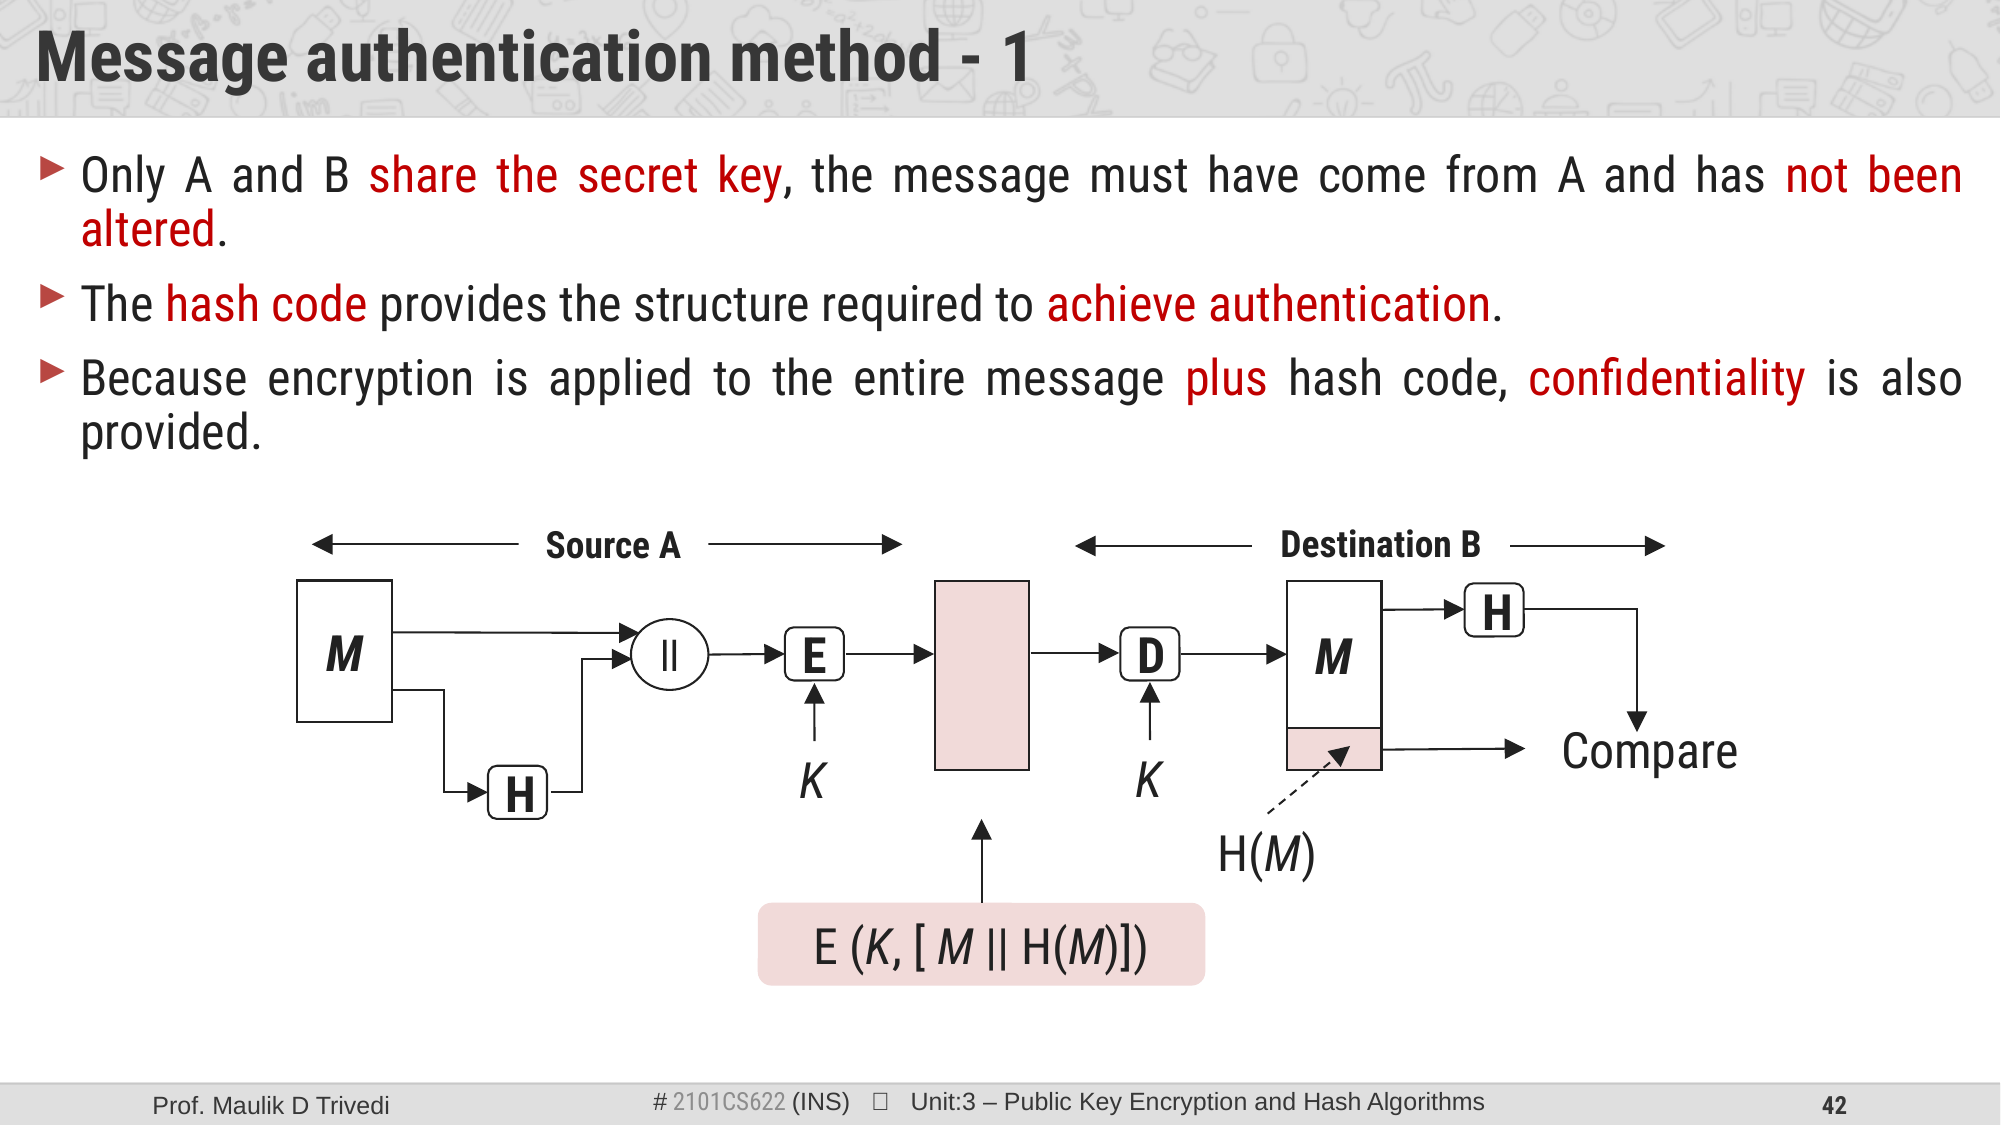

# Message authentication method - 1
Only A and B share the secret key, the message must have come from A and has not been altered.
The hash code provides the structure required to achieve authentication.
Because encryption is applied to the entire message plus hash code, confidentiality is also provided.
Destination B
Source A
M

M

H

ll
E
D

K
K

Compare
H(M)
H
E (K, [ M || H(M)])